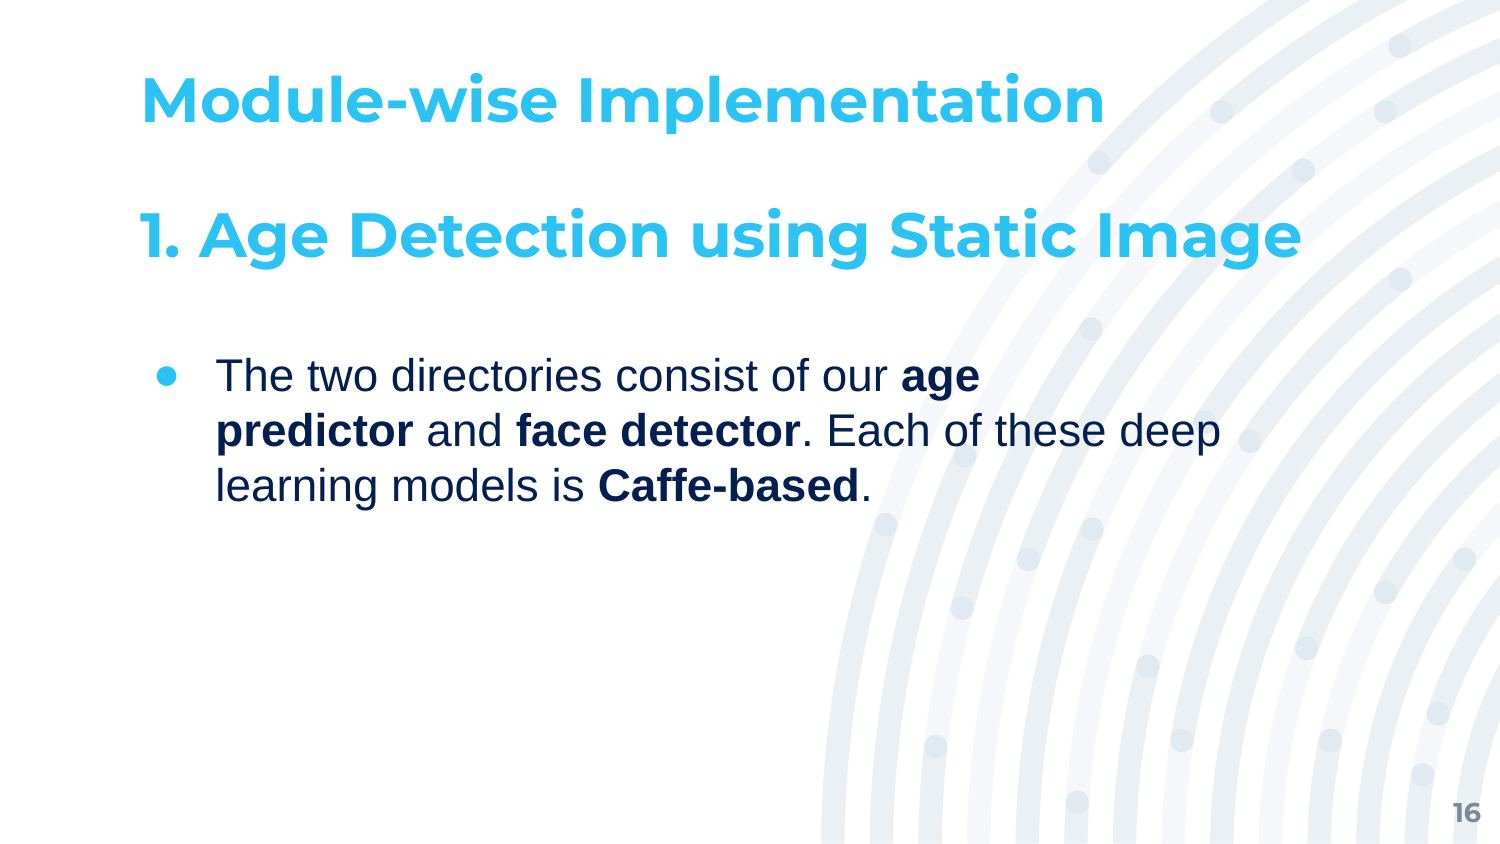

# Module-wise Implementation 1. Age Detection using Static Image
The two directories consist of our age predictor and face detector. Each of these deep learning models is Caffe-based.

16